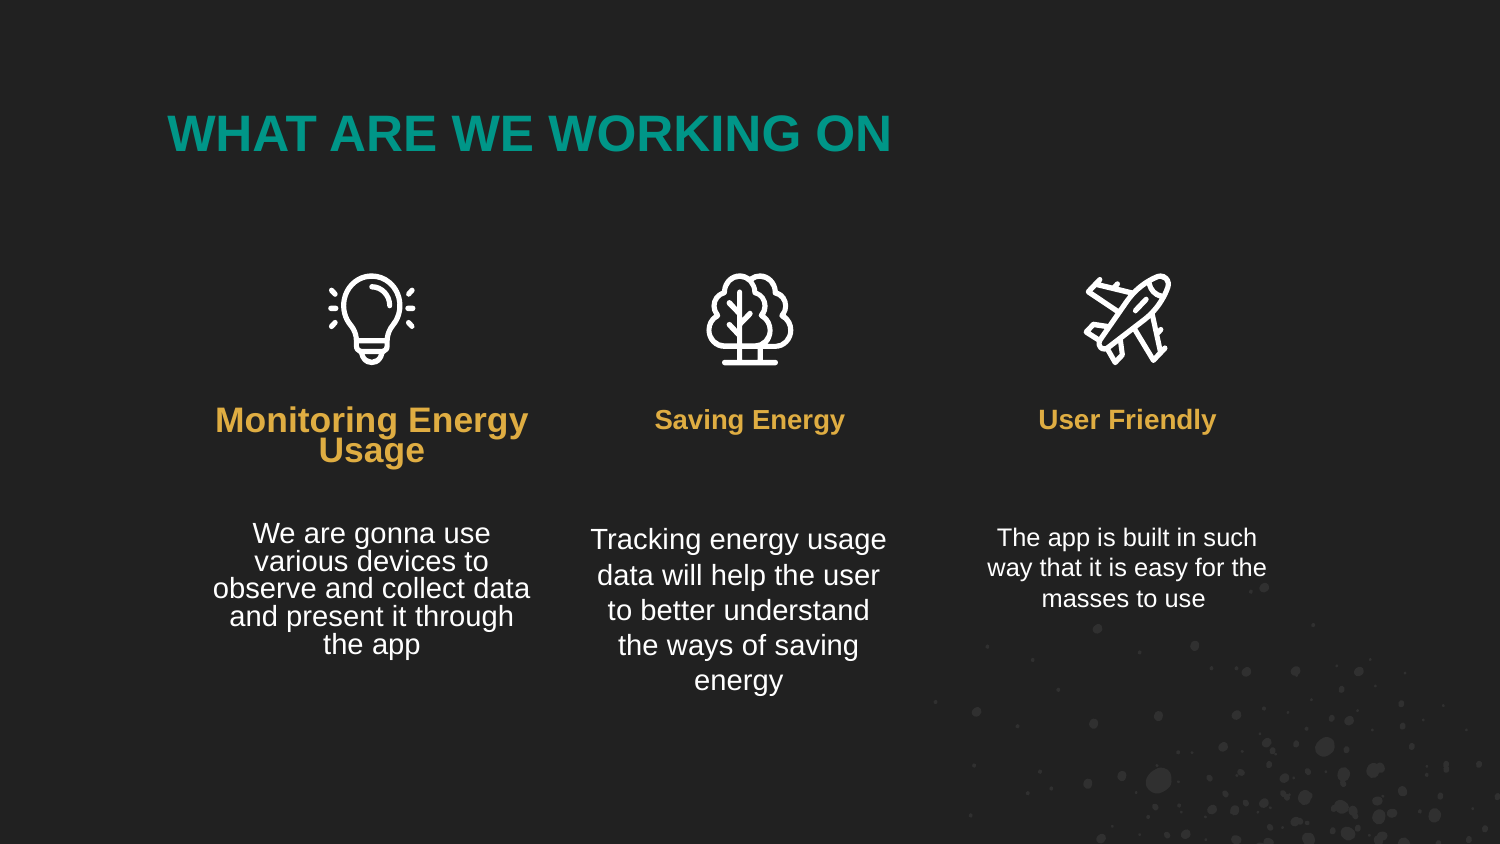

# WHAT ARE WE WORKING ON

Monitoring Energy Usage
User Friendly
Saving Energy
We are gonna use various devices to observe and collect data and present it through the app
Tracking energy usage data will help the user to better understand the ways of saving energy
The app is built in such way that it is easy for the masses to use